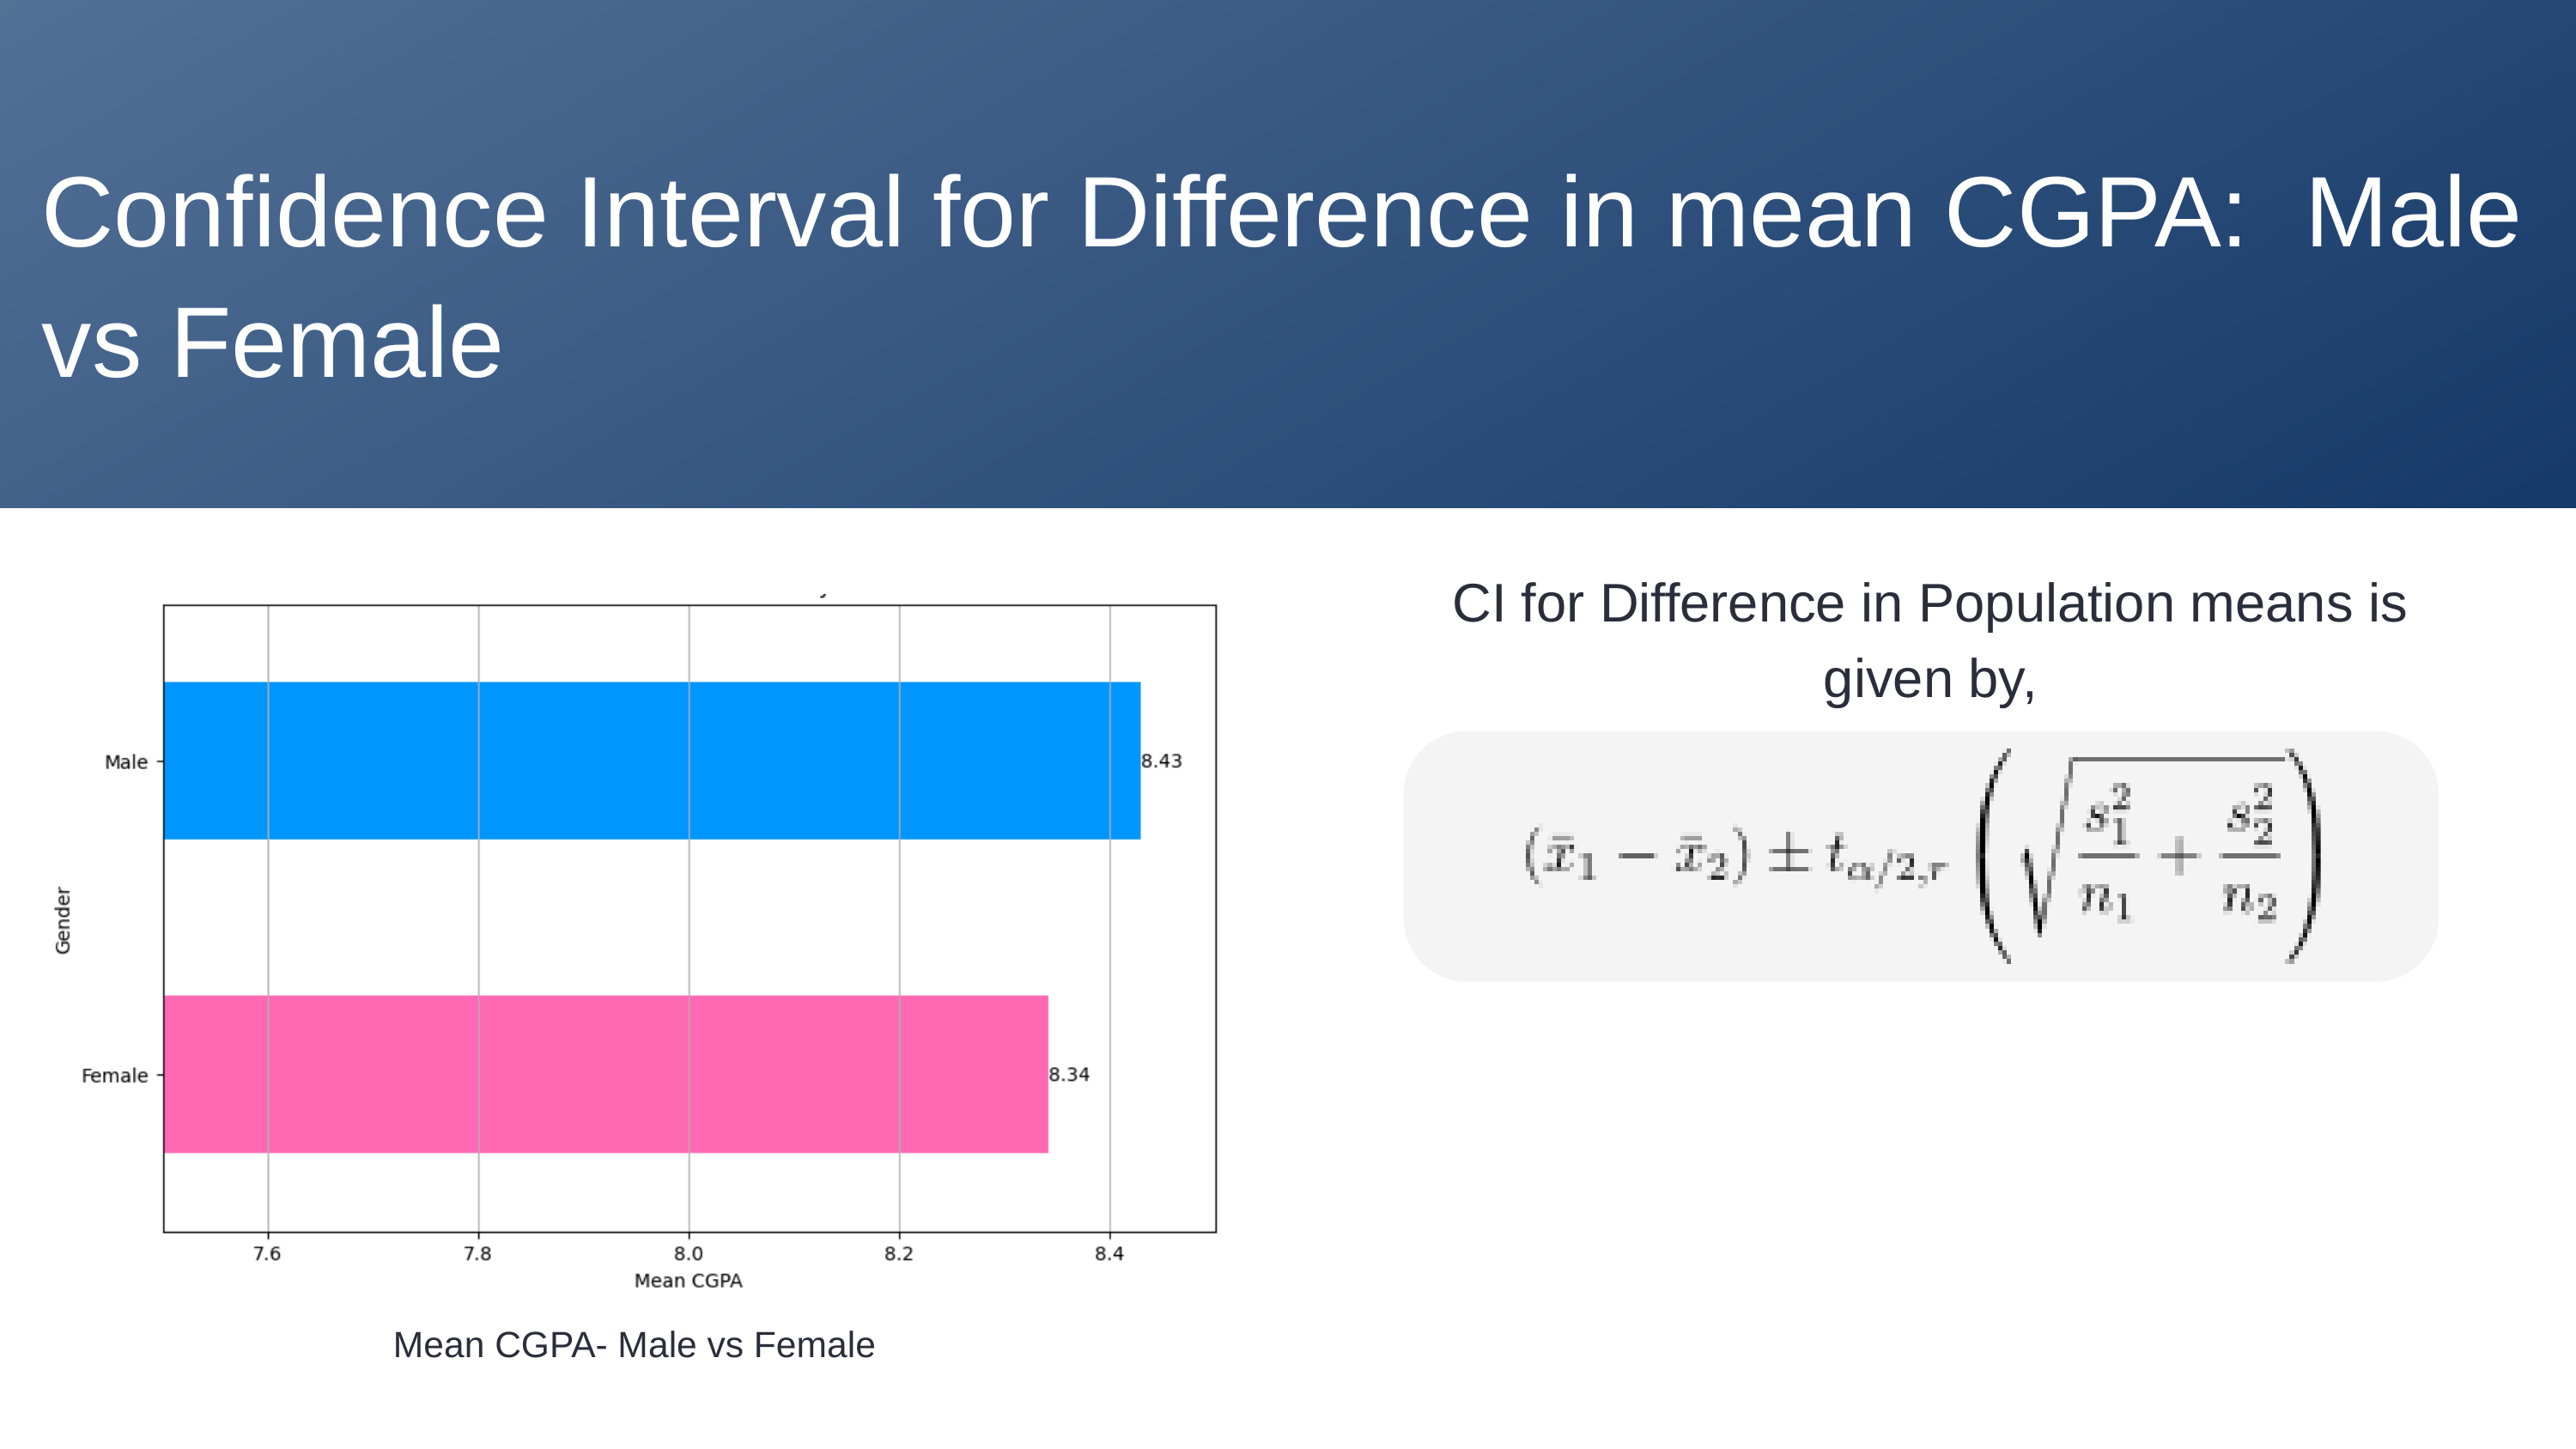

Confidence Interval for Difference in mean CGPA:  Male vs Female
CI for Difference in Population means is given by,

Mean CGPA- Male vs Female